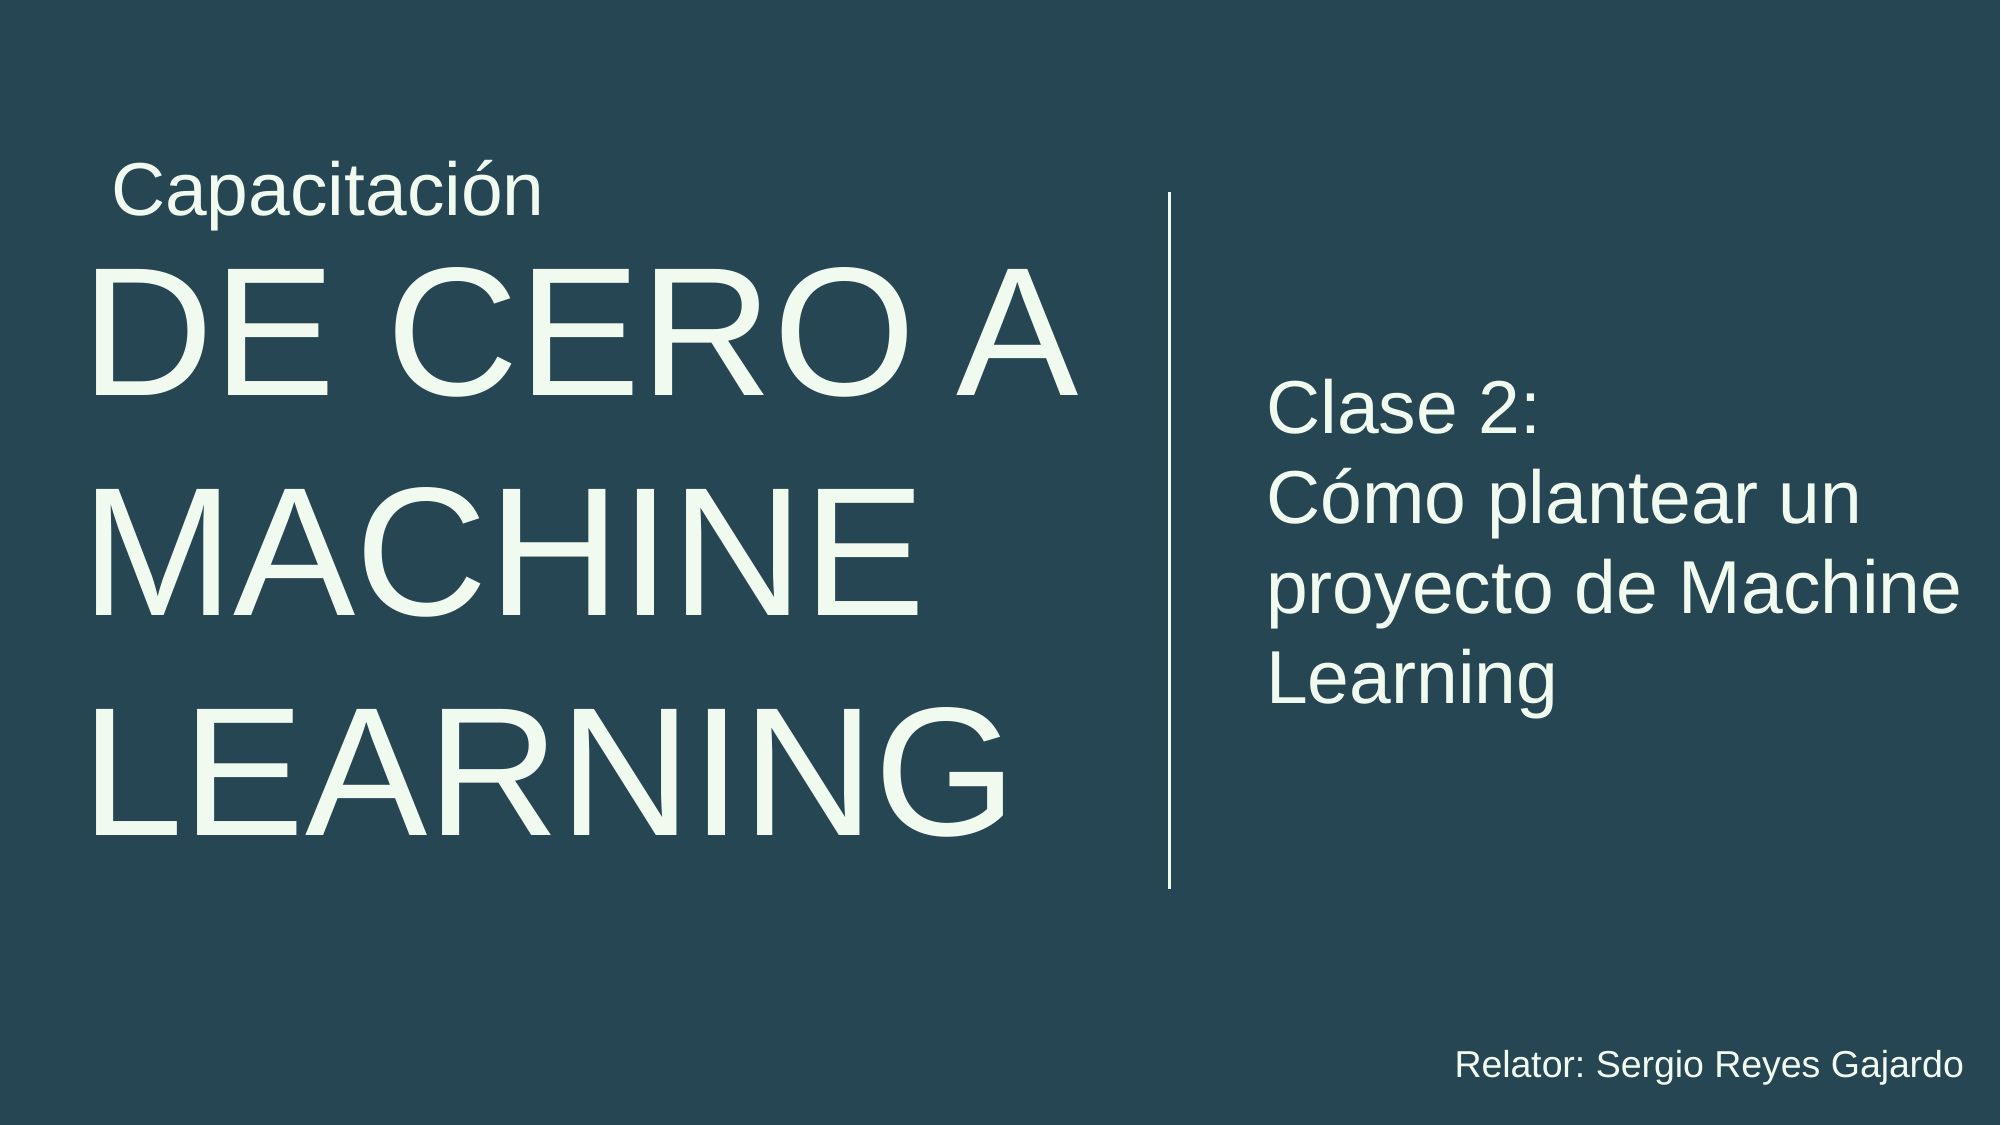

Capacitación
DE CERO A
MACHINE
LEARNING
Clase 2:
Cómo plantear un proyecto de Machine Learning
Relator: Sergio Reyes Gajardo